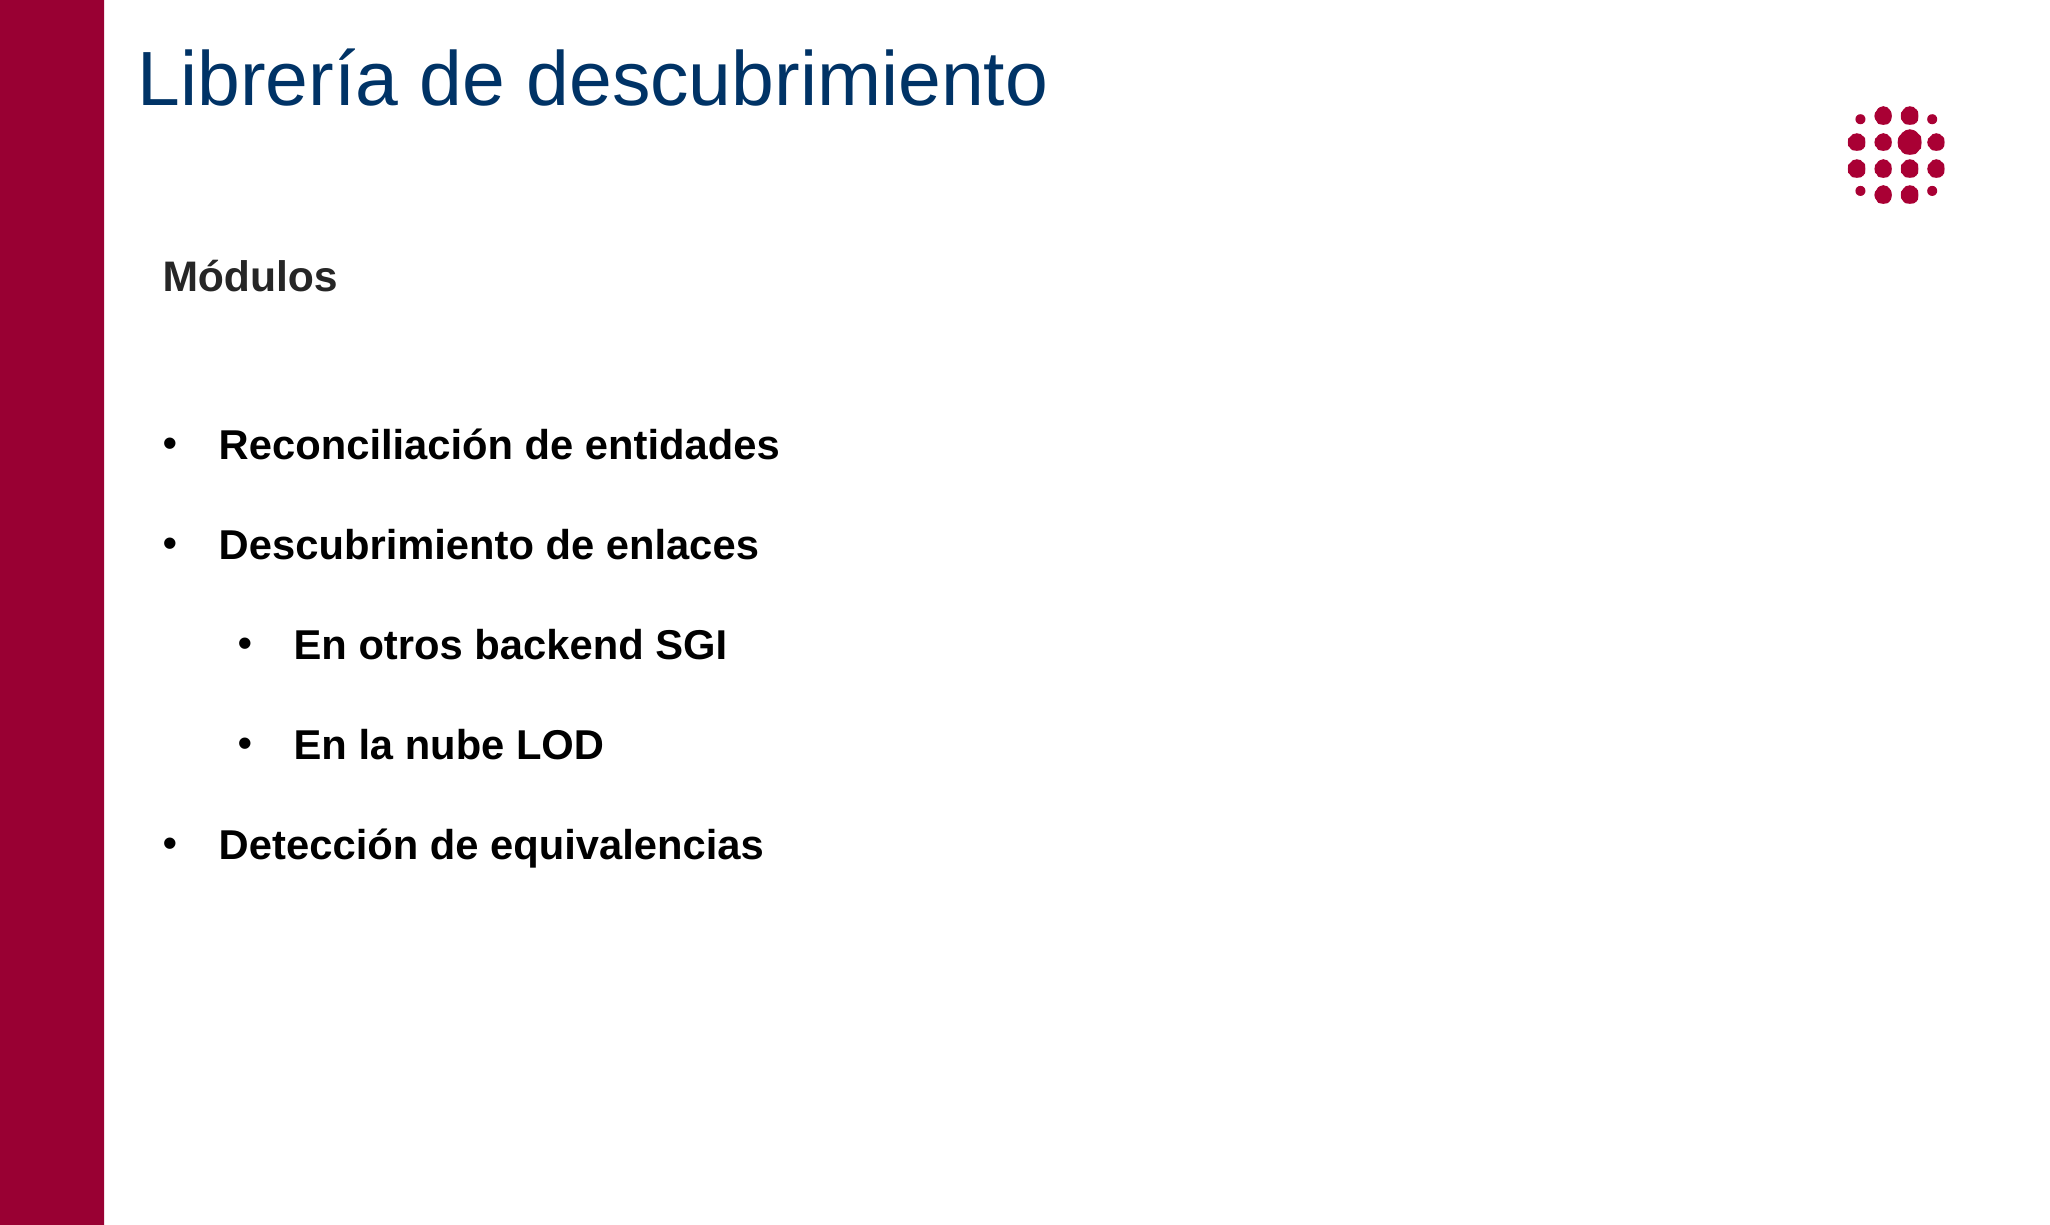

# Librería de descubrimiento
Módulos
Reconciliación de entidades
Descubrimiento de enlaces
En otros backend SGI
En la nube LOD
Detección de equivalencias